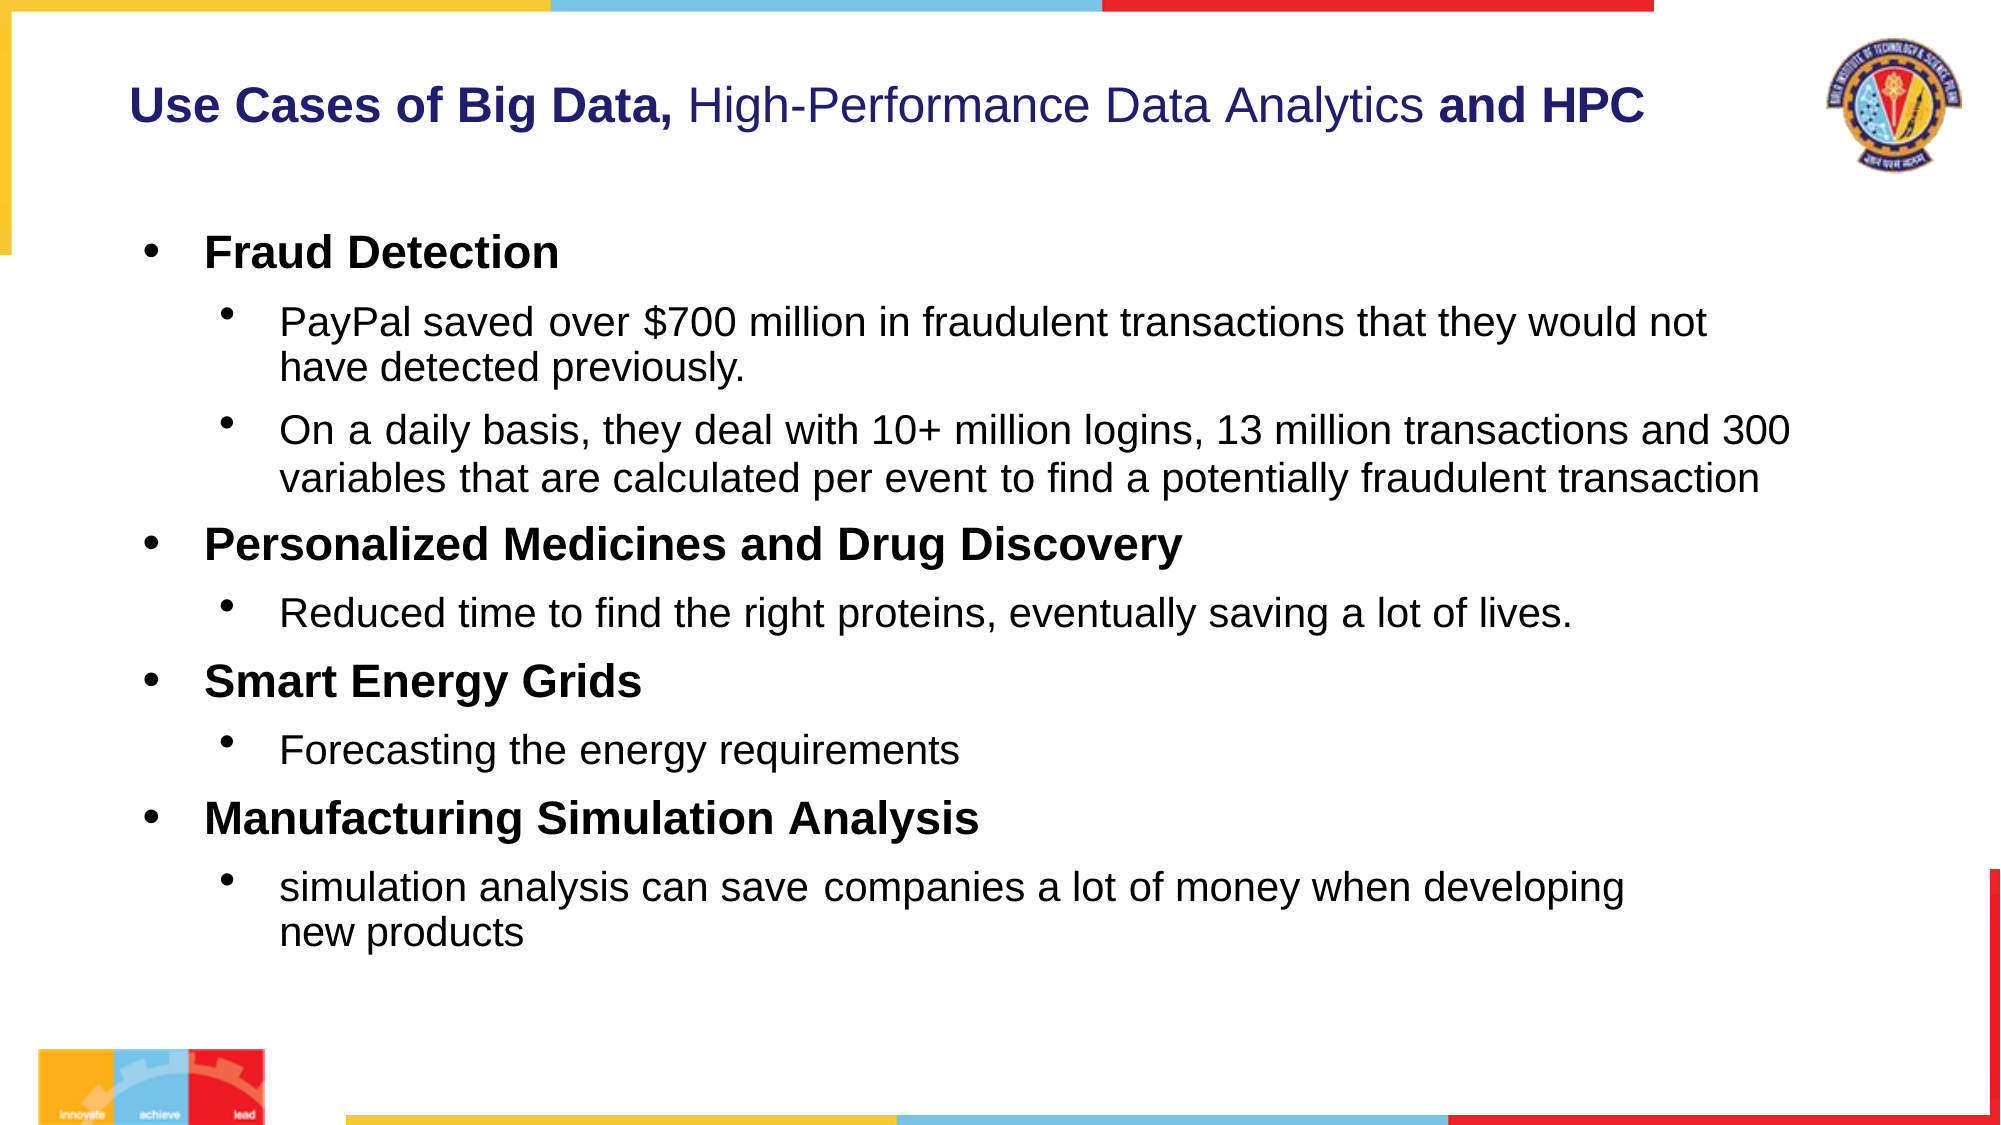

# Use Cases of Big Data, High-Performance Data Analytics and HPC
Fraud Detection
PayPal saved over $700 million in fraudulent transactions that they would not have detected previously.
On a daily basis, they deal with 10+ million logins, 13 million transactions and 300
variables that are calculated per event to find a potentially fraudulent transaction
Personalized Medicines and Drug Discovery
Reduced time to find the right proteins, eventually saving a lot of lives.
Smart Energy Grids
Forecasting the energy requirements
Manufacturing Simulation Analysis
simulation analysis can save companies a lot of money when developing new products